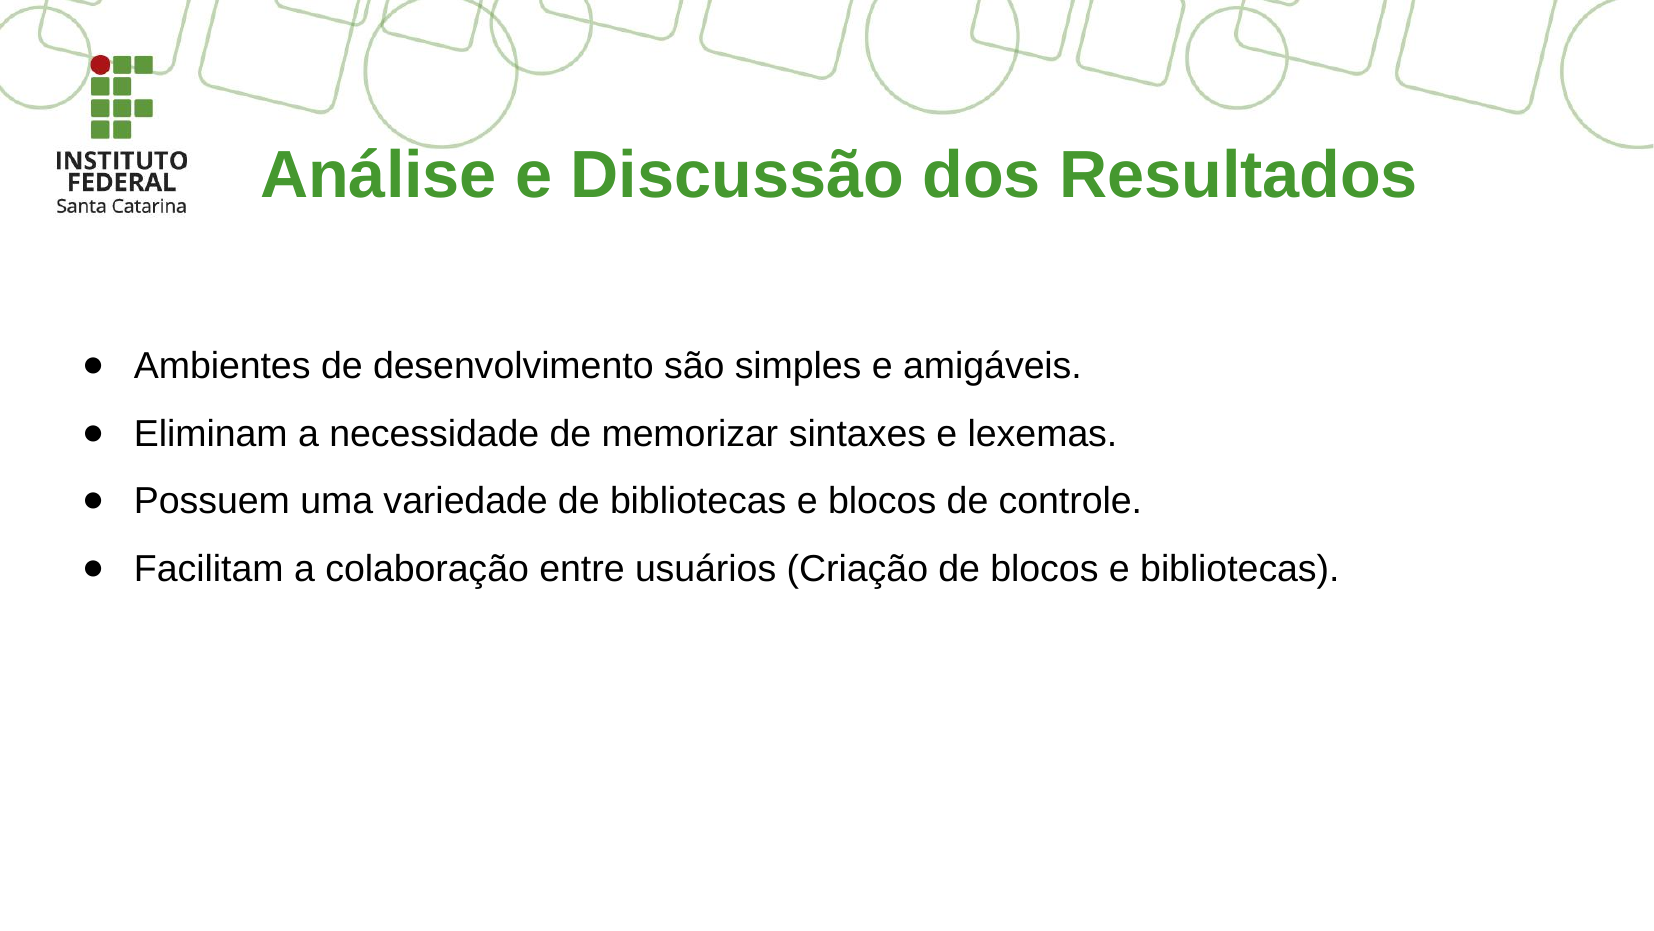

# Análise e Discussão dos Resultados
Ambientes de desenvolvimento são simples e amigáveis.
Eliminam a necessidade de memorizar sintaxes e lexemas.
Possuem uma variedade de bibliotecas e blocos de controle.
Facilitam a colaboração entre usuários (Criação de blocos e bibliotecas).